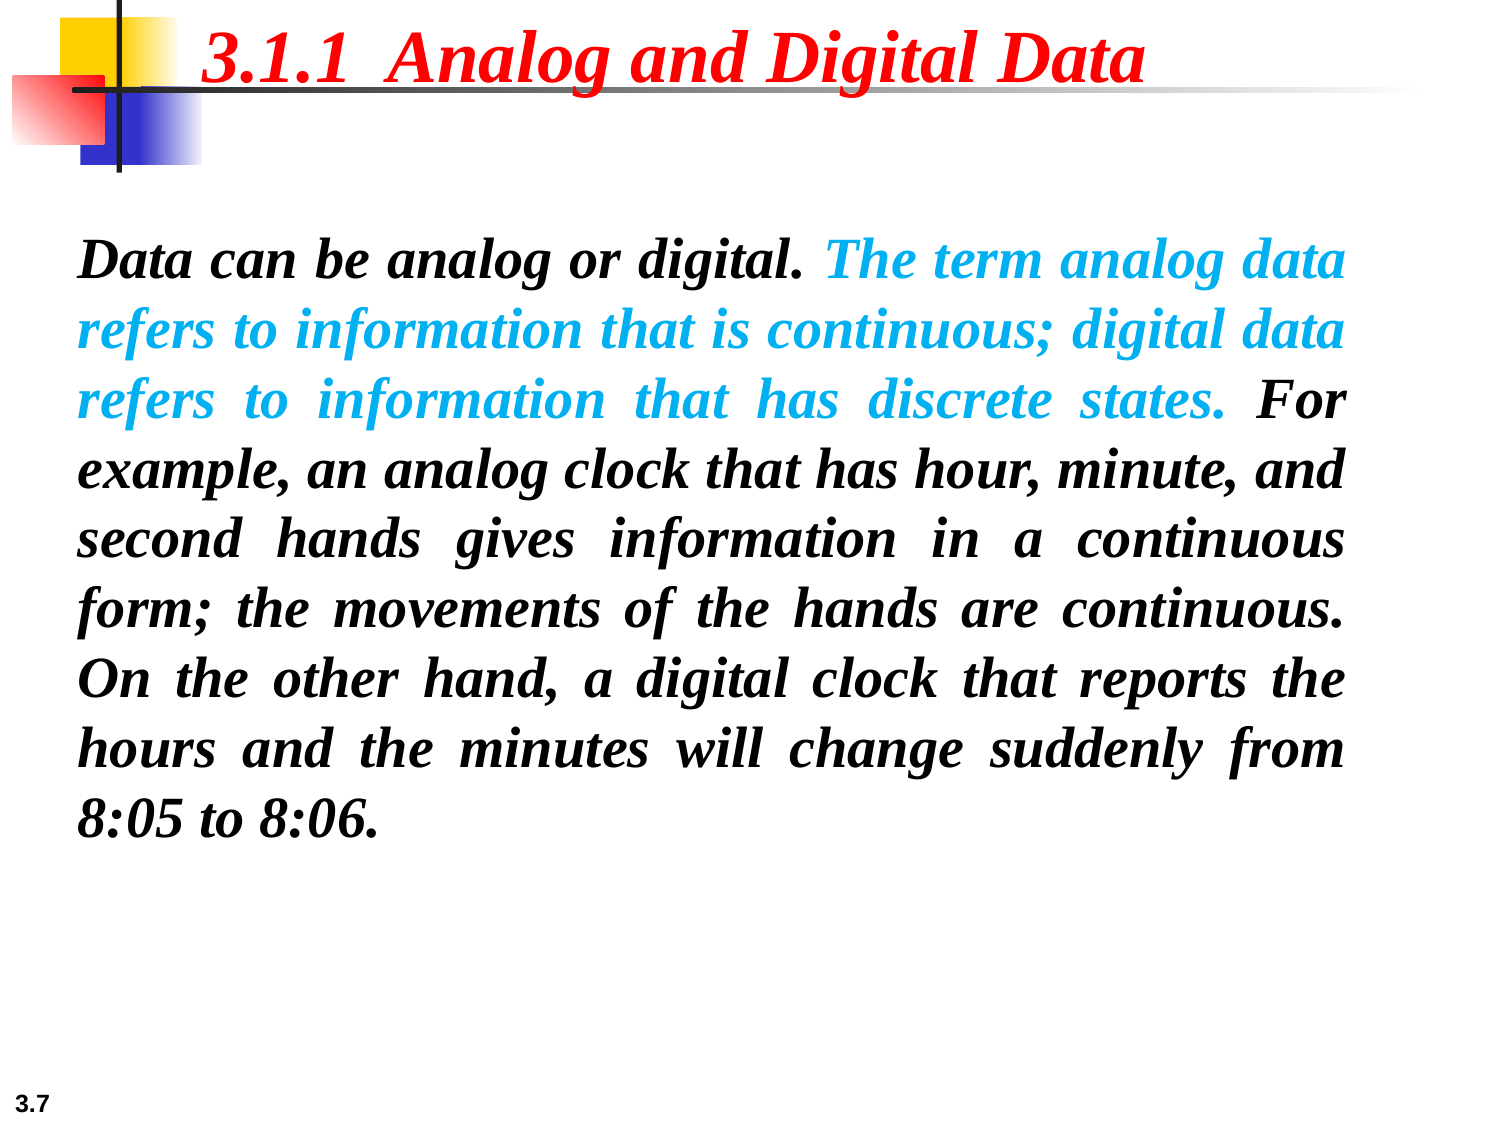

3.1.1  Analog and Digital Data

Data can be analog or digital. The term analog data refers to information that is continuous; digital data refers to information that has discrete states. For example, an analog clock that has hour, minute, and second hands gives information in a continuous form; the movements of the hands are continuous. On the other hand, a digital clock that reports the hours and the minutes will change suddenly from 8:05 to 8:06.
3.7